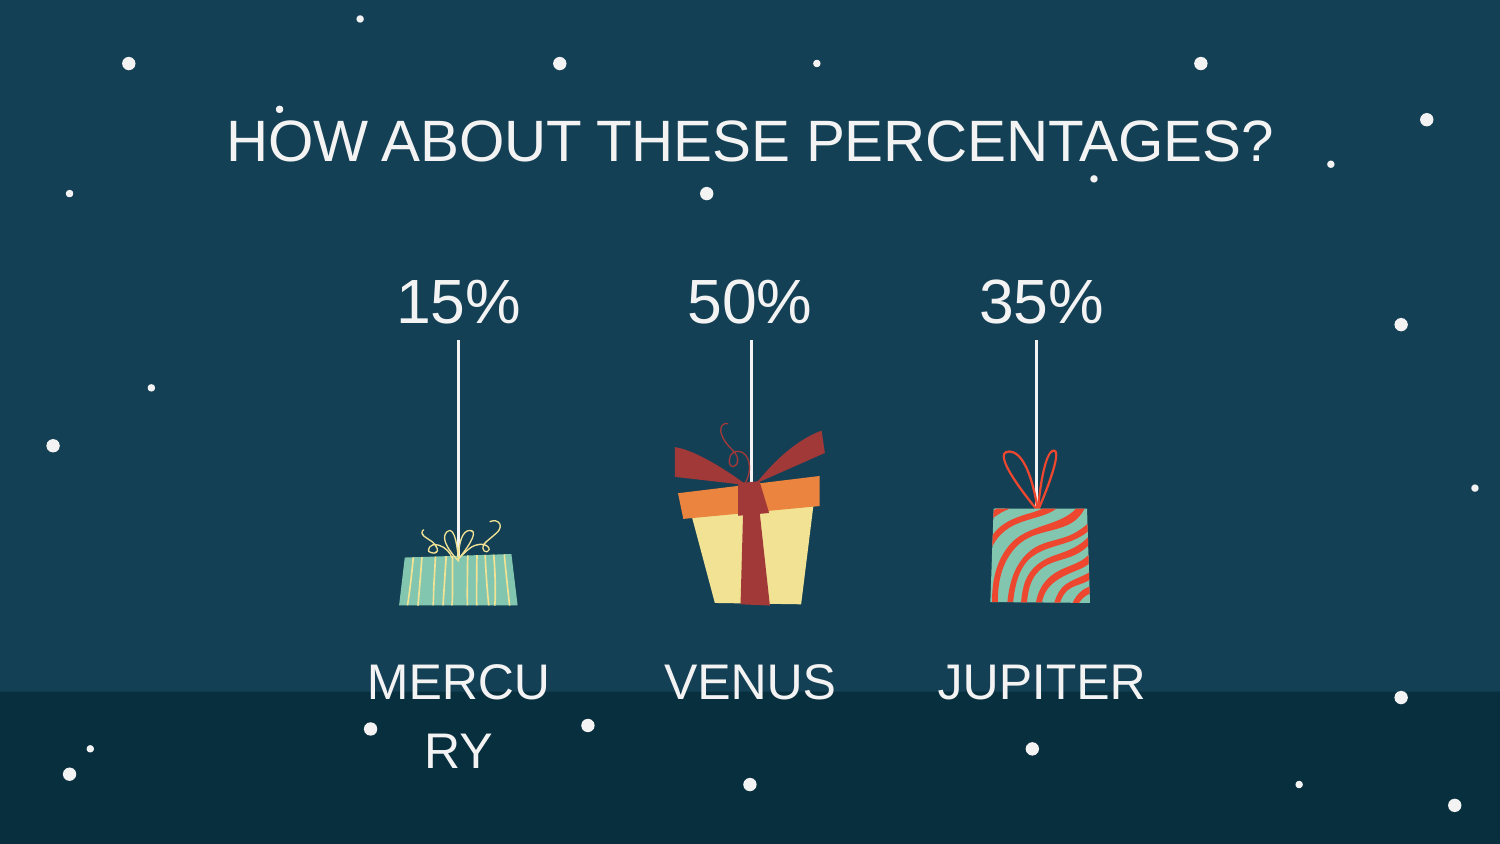

# HOW ABOUT THESE PERCENTAGES?
15%
50%
35%

MERCURY
VENUS
JUPITER